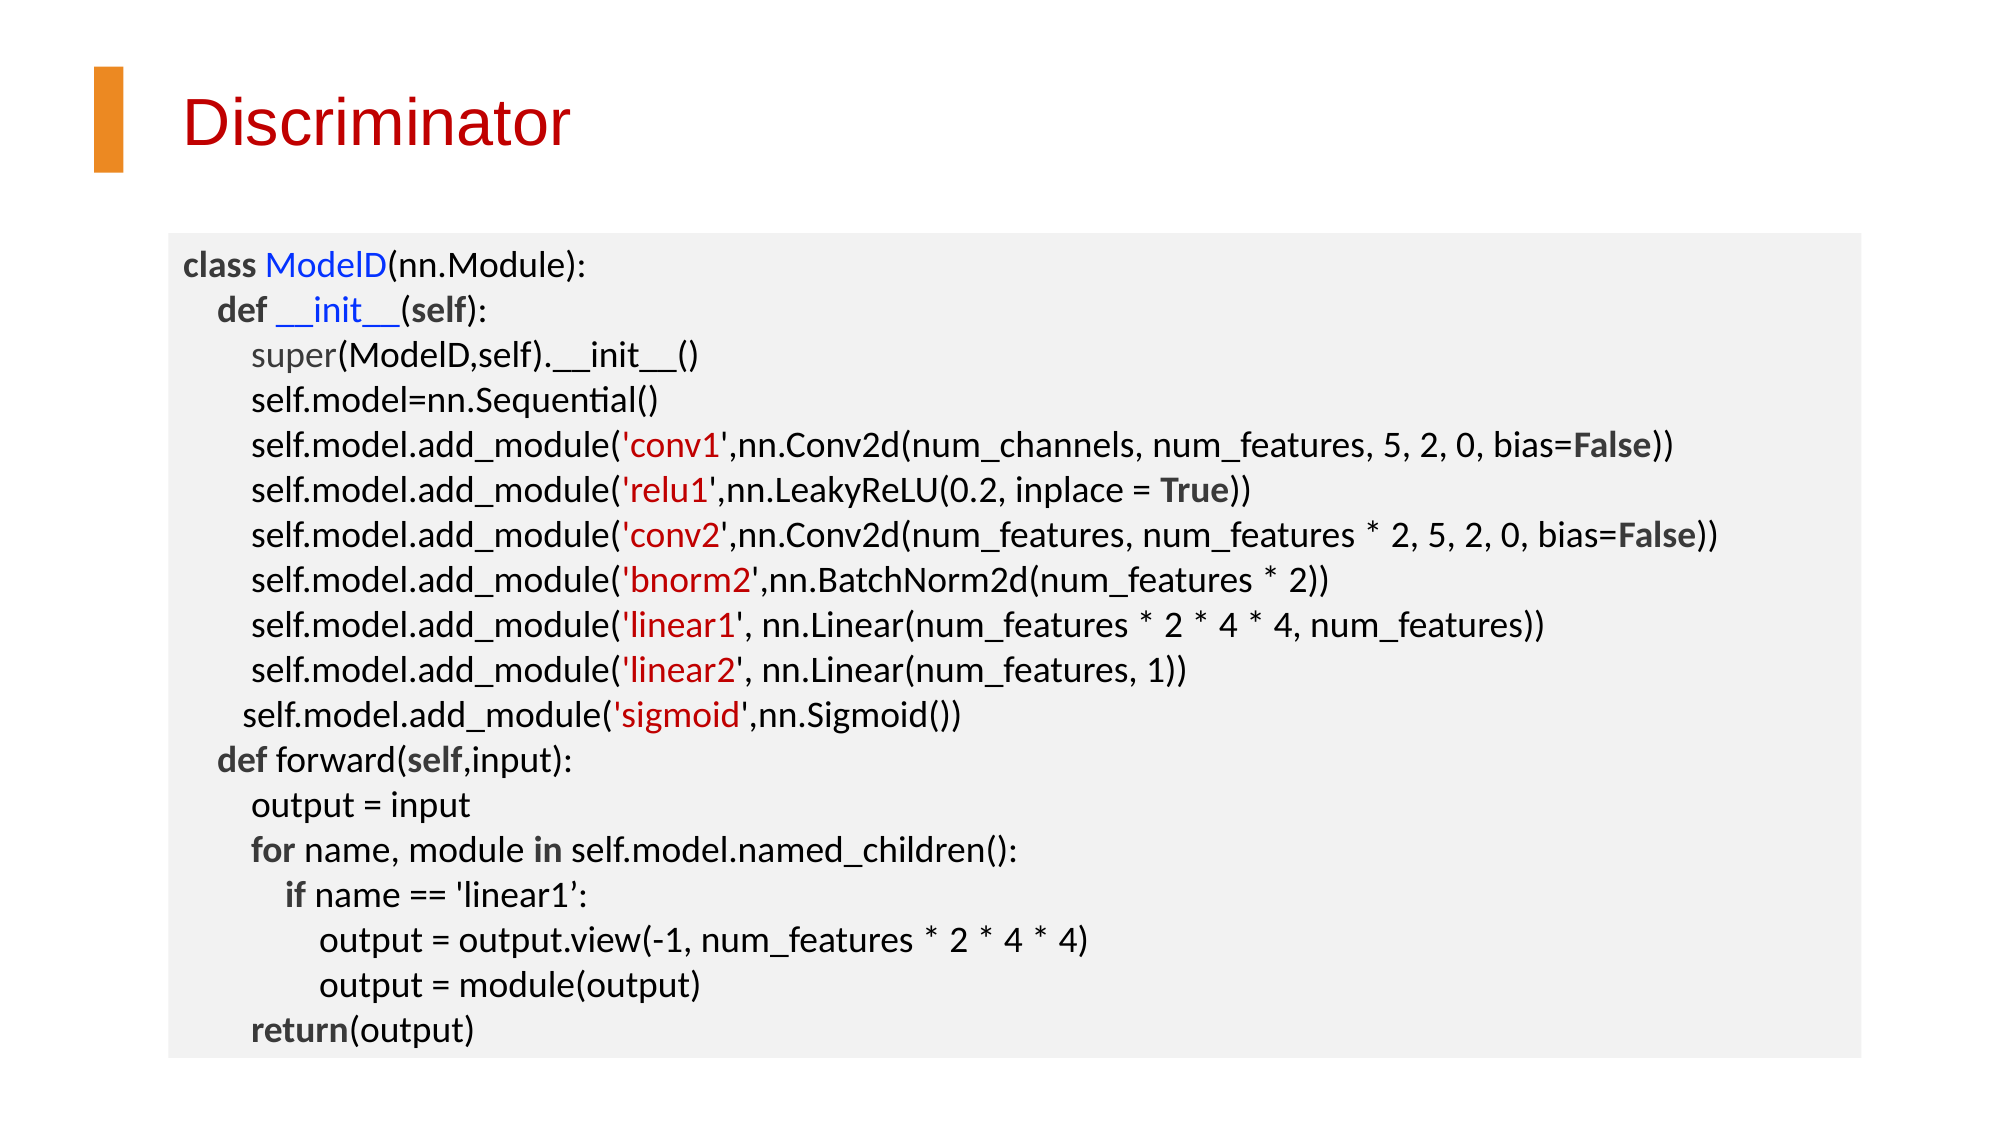

Discriminator
class ModelD(nn.Module):
    def __init__(self):
        super(ModelD,self).__init__()
        self.model=nn.Sequential()
        self.model.add_module('conv1',nn.Conv2d(num_channels, num_features, 5, 2, 0, bias=False))
        self.model.add_module('relu1',nn.LeakyReLU(0.2, inplace = True))
        self.model.add_module('conv2',nn.Conv2d(num_features, num_features * 2, 5, 2, 0, bias=False))
        self.model.add_module('bnorm2',nn.BatchNorm2d(num_features * 2))
        self.model.add_module('linear1', nn.Linear(num_features * 2 * 4 * 4, num_features))
        self.model.add_module('linear2', nn.Linear(num_features, 1))
       self.model.add_module('sigmoid',nn.Sigmoid())
    def forward(self,input):
        output = input
        for name, module in self.model.named_children():
            if name == 'linear1’:
                output = output.view(-1, num_features * 2 * 4 * 4)
                output = module(output)
        return(output)